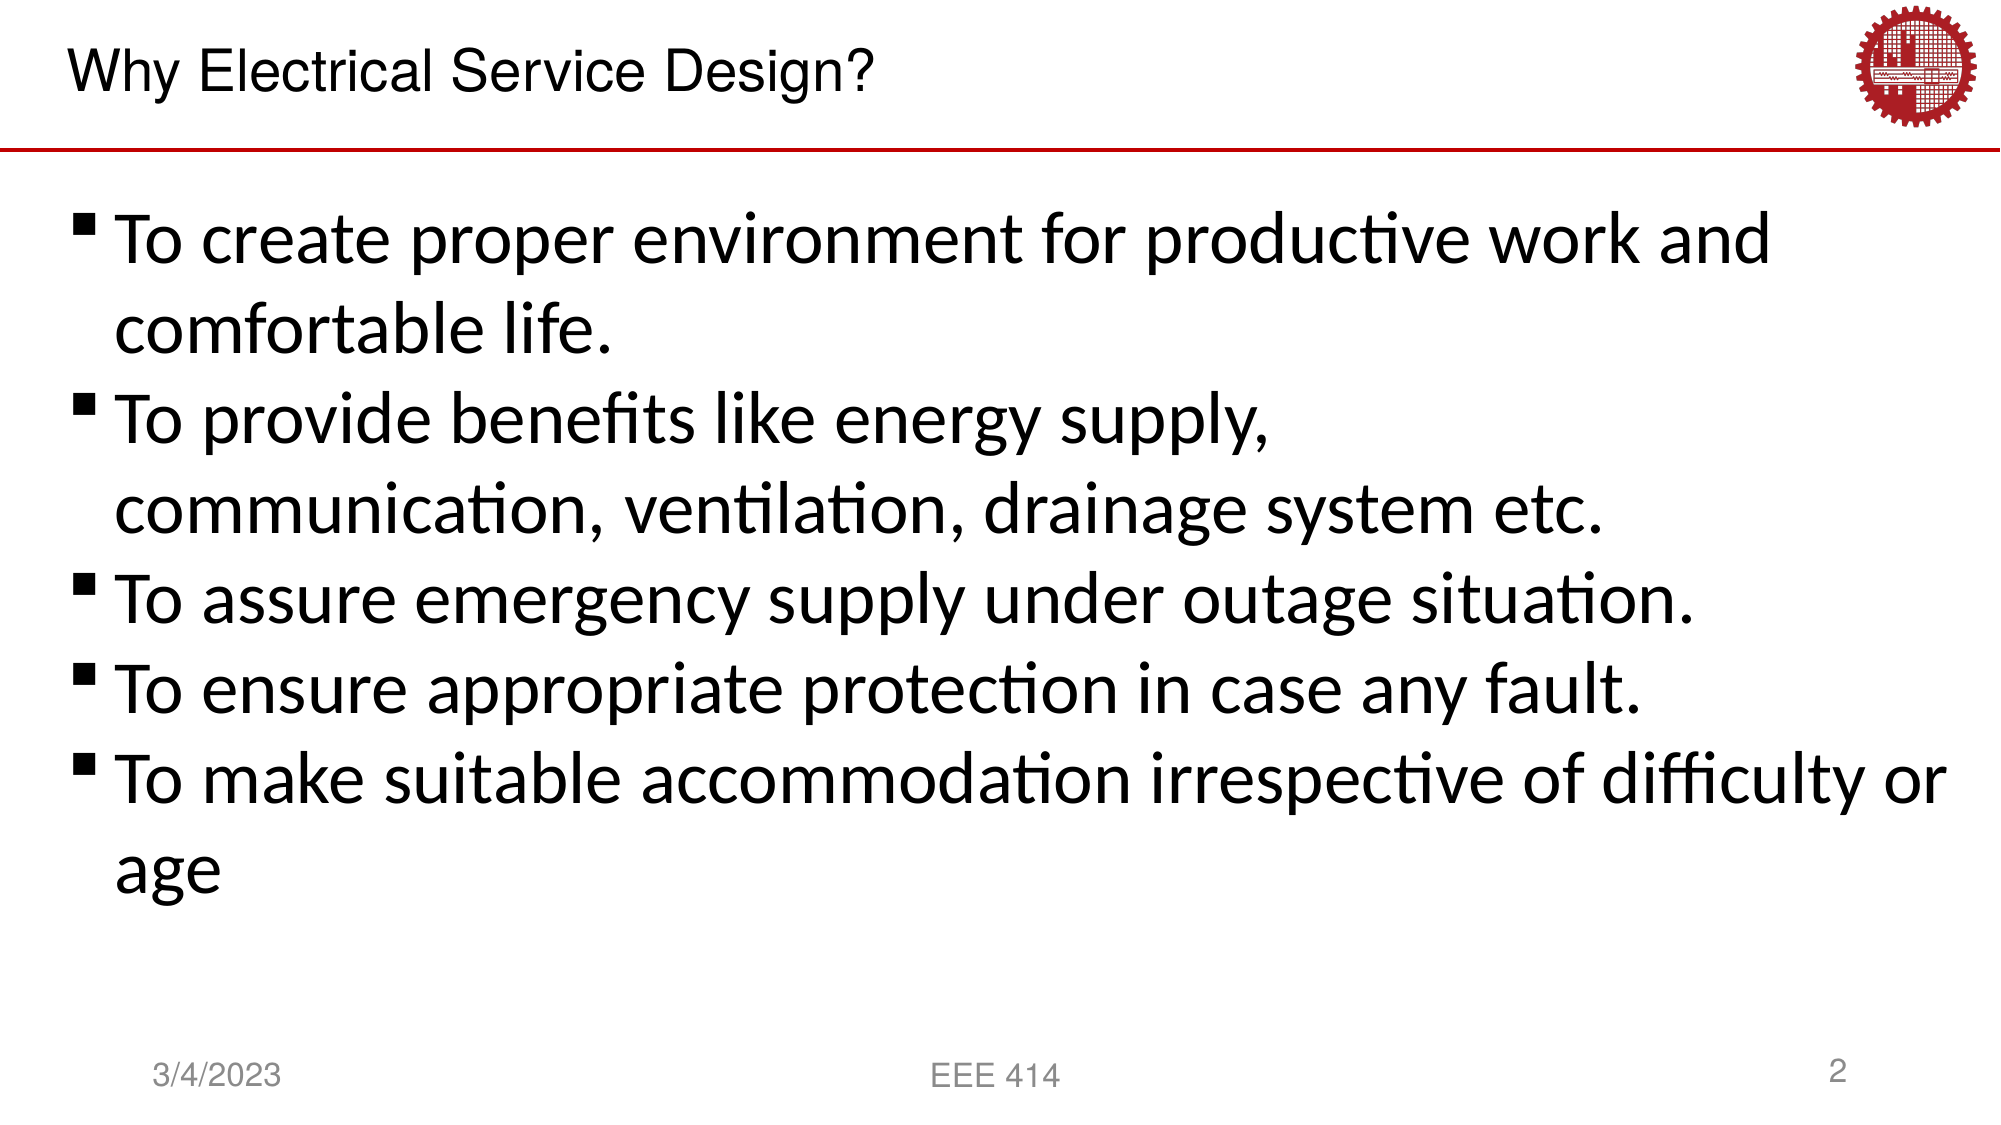

Why Electrical Service Design?
To create proper environment for productive work and comfortable life.
To provide benefits like energy supply, communication, ventilation, drainage system etc.
To assure emergency supply under outage situation.
To ensure appropriate protection in case any fault.
To make suitable accommodation irrespective of difficulty or age

3/4/2023
2
EEE 414